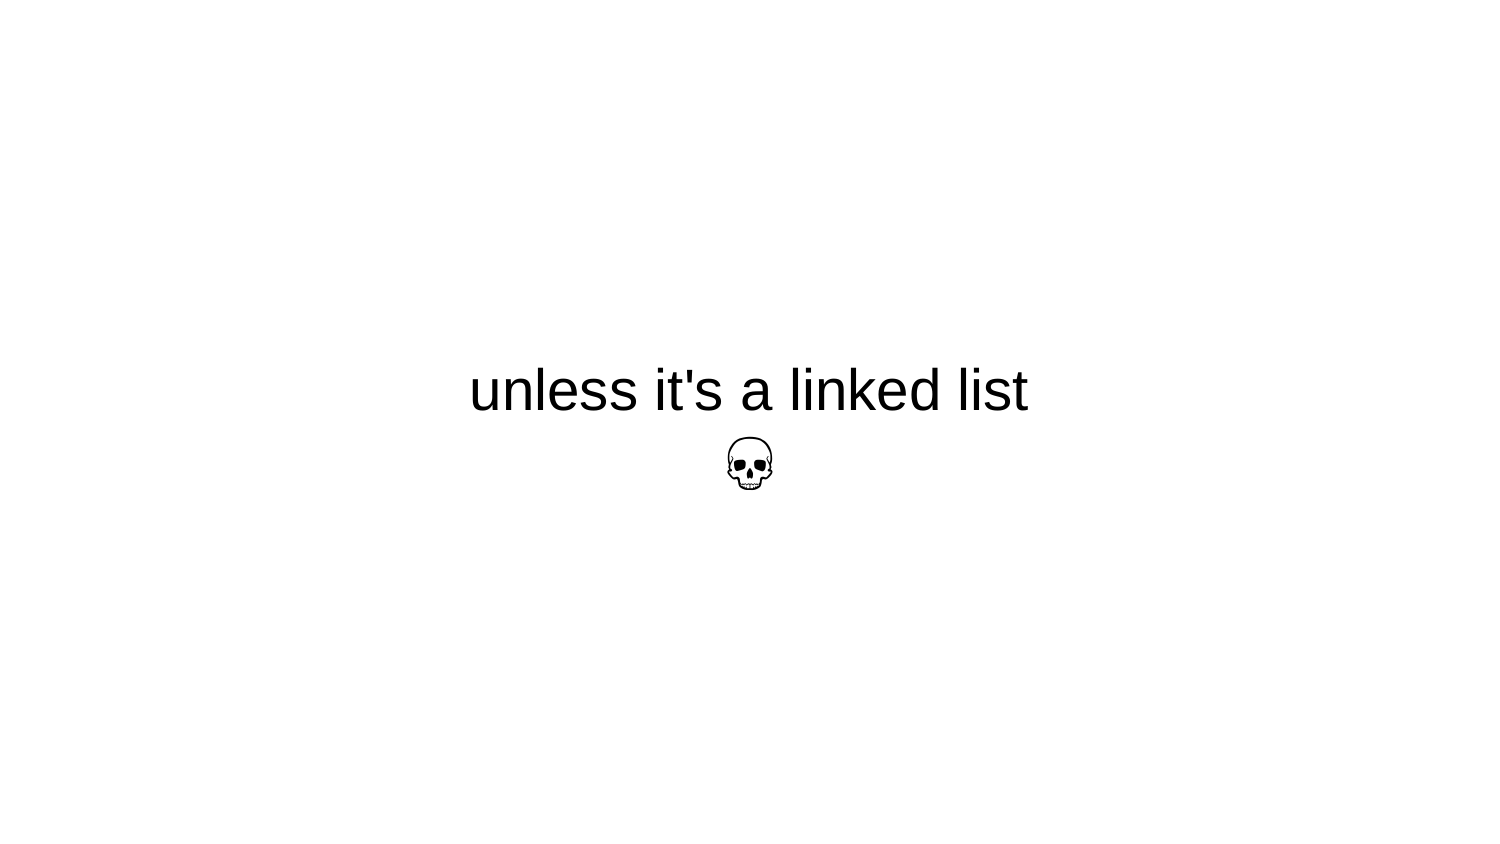

# unless it's a linked list 💀